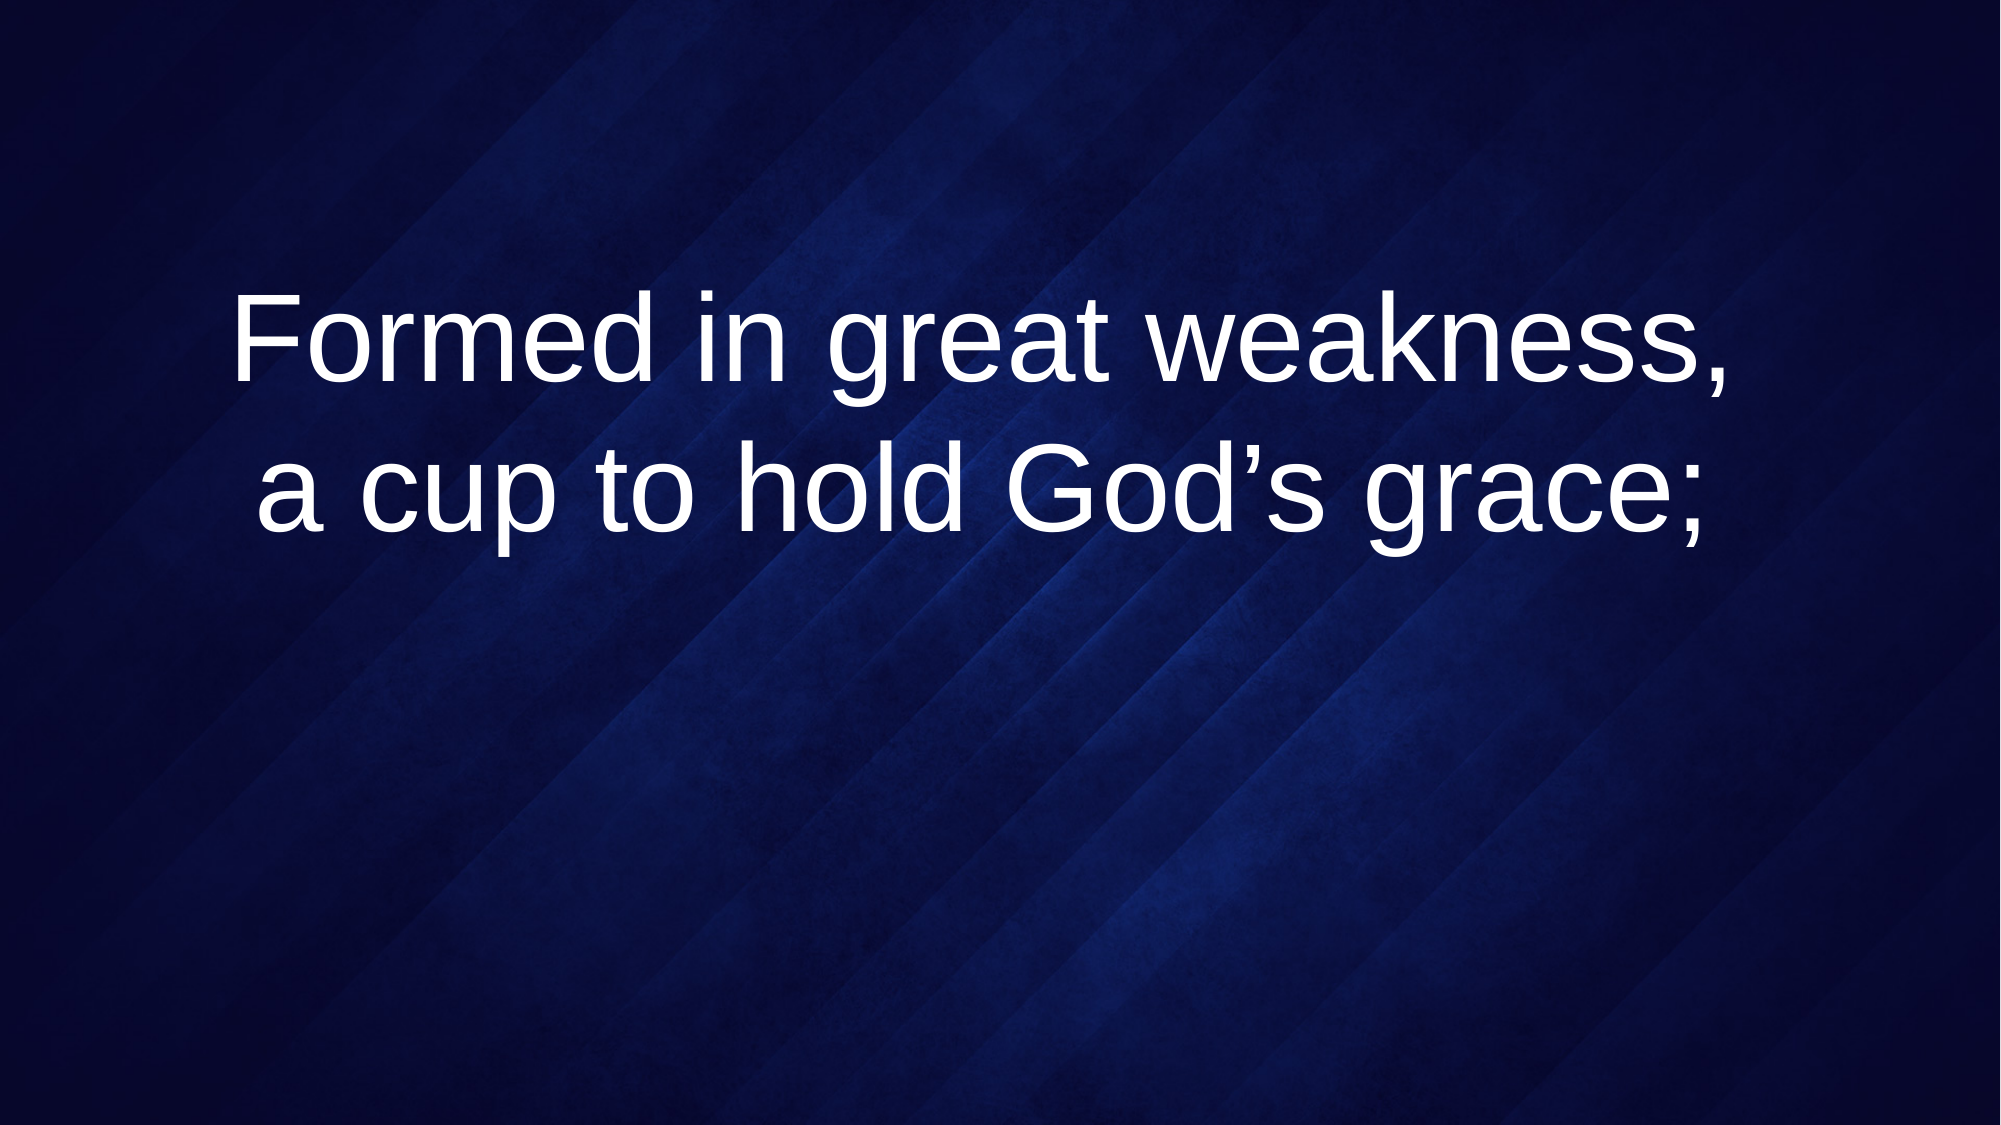

# Formed in great weakness, a cup to hold God’s grace;